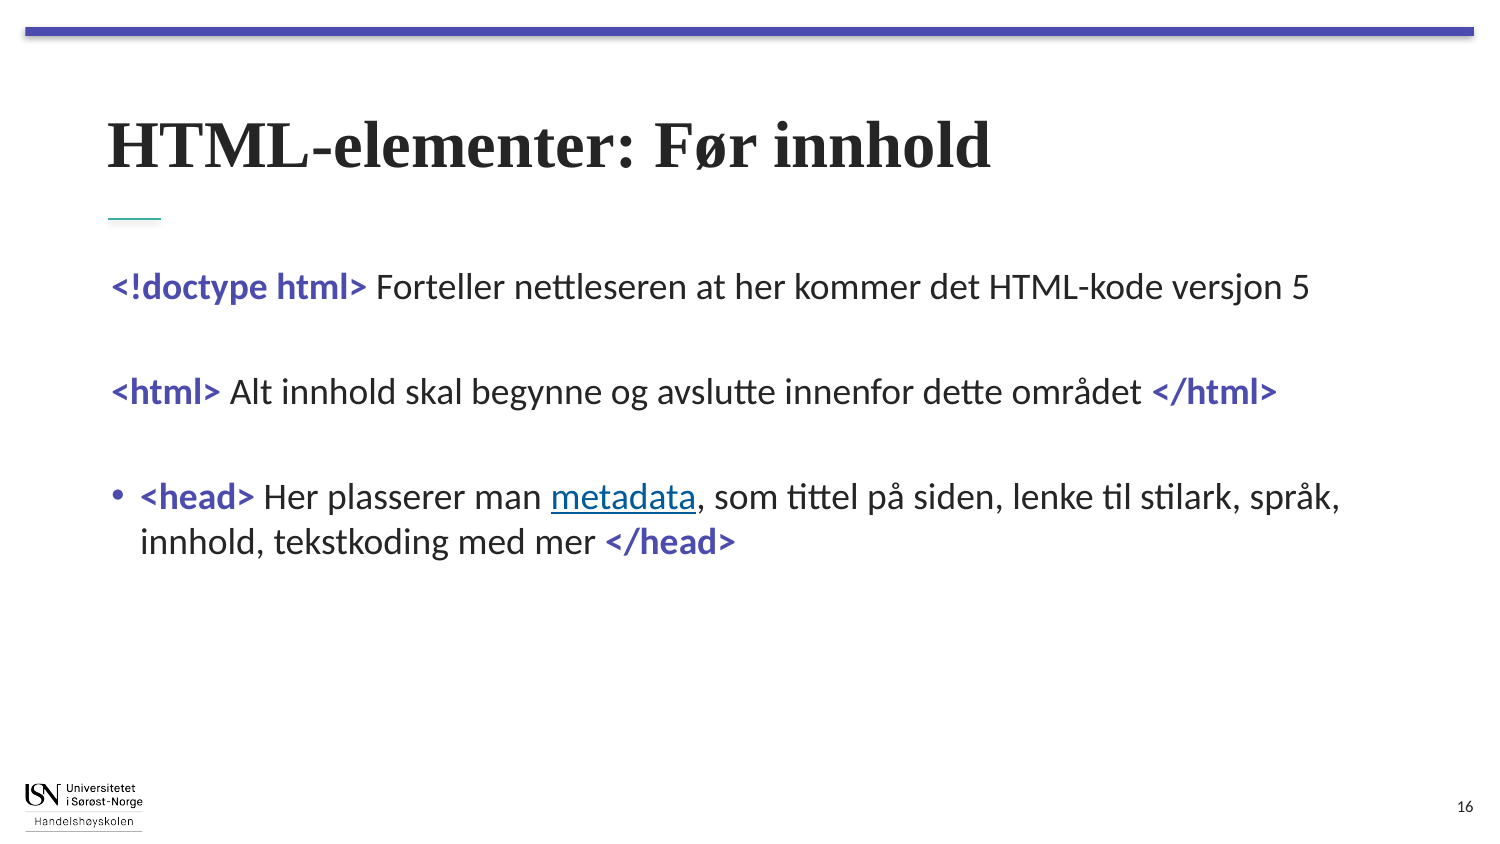

# HTML-elementer: Før innhold
<!doctype html> Forteller nettleseren at her kommer det HTML-kode versjon 5

<html> Alt innhold skal begynne og avslutte innenfor dette området </html>

<head> Her plasserer man metadata, som tittel på siden, lenke til stilark, språk, innhold, tekstkoding med mer </head>

16